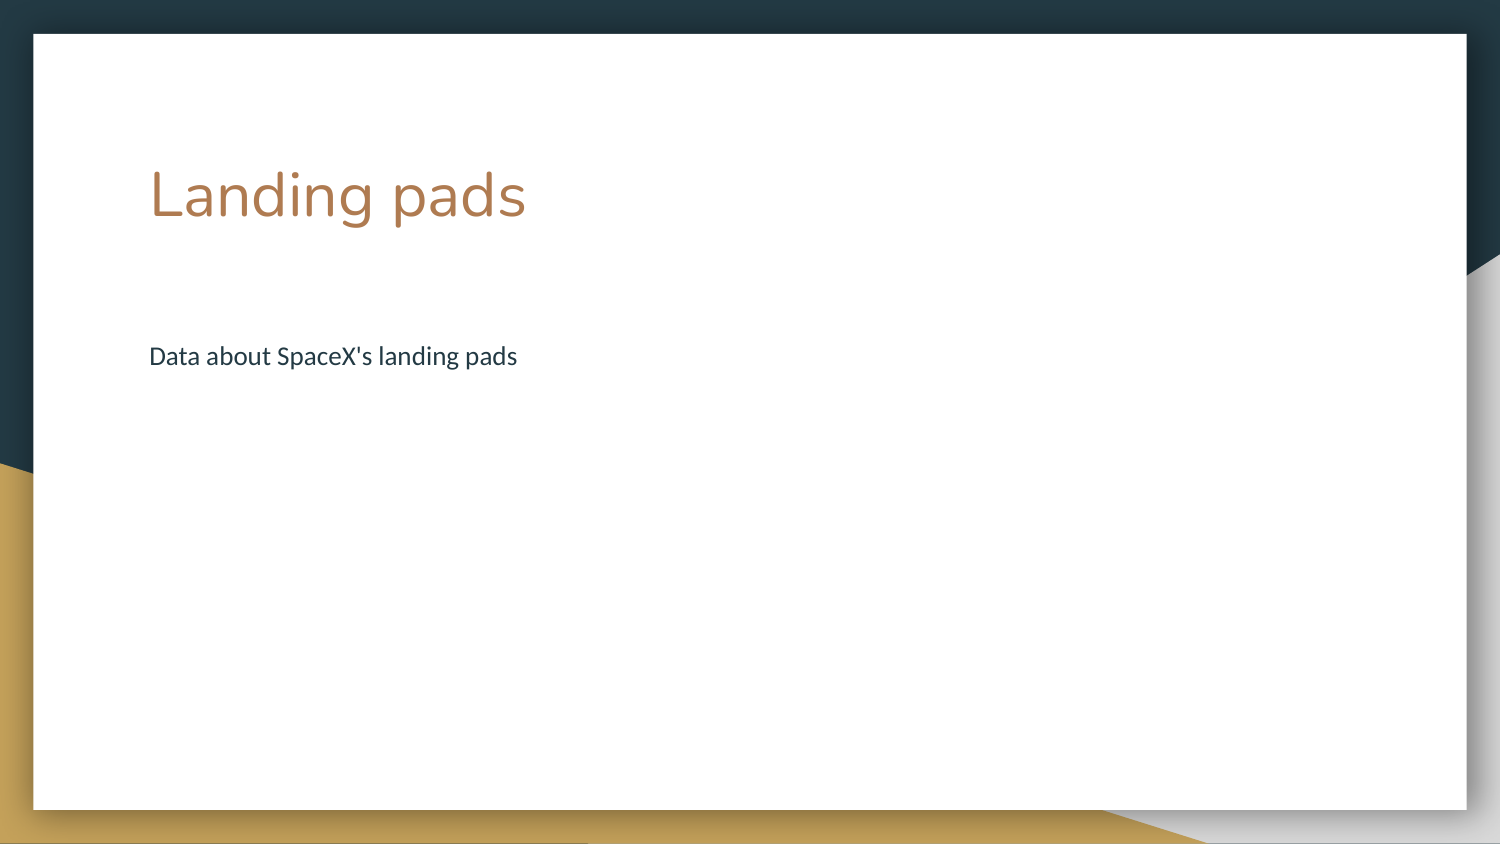

# Landing pads
Data about SpaceX's landing pads